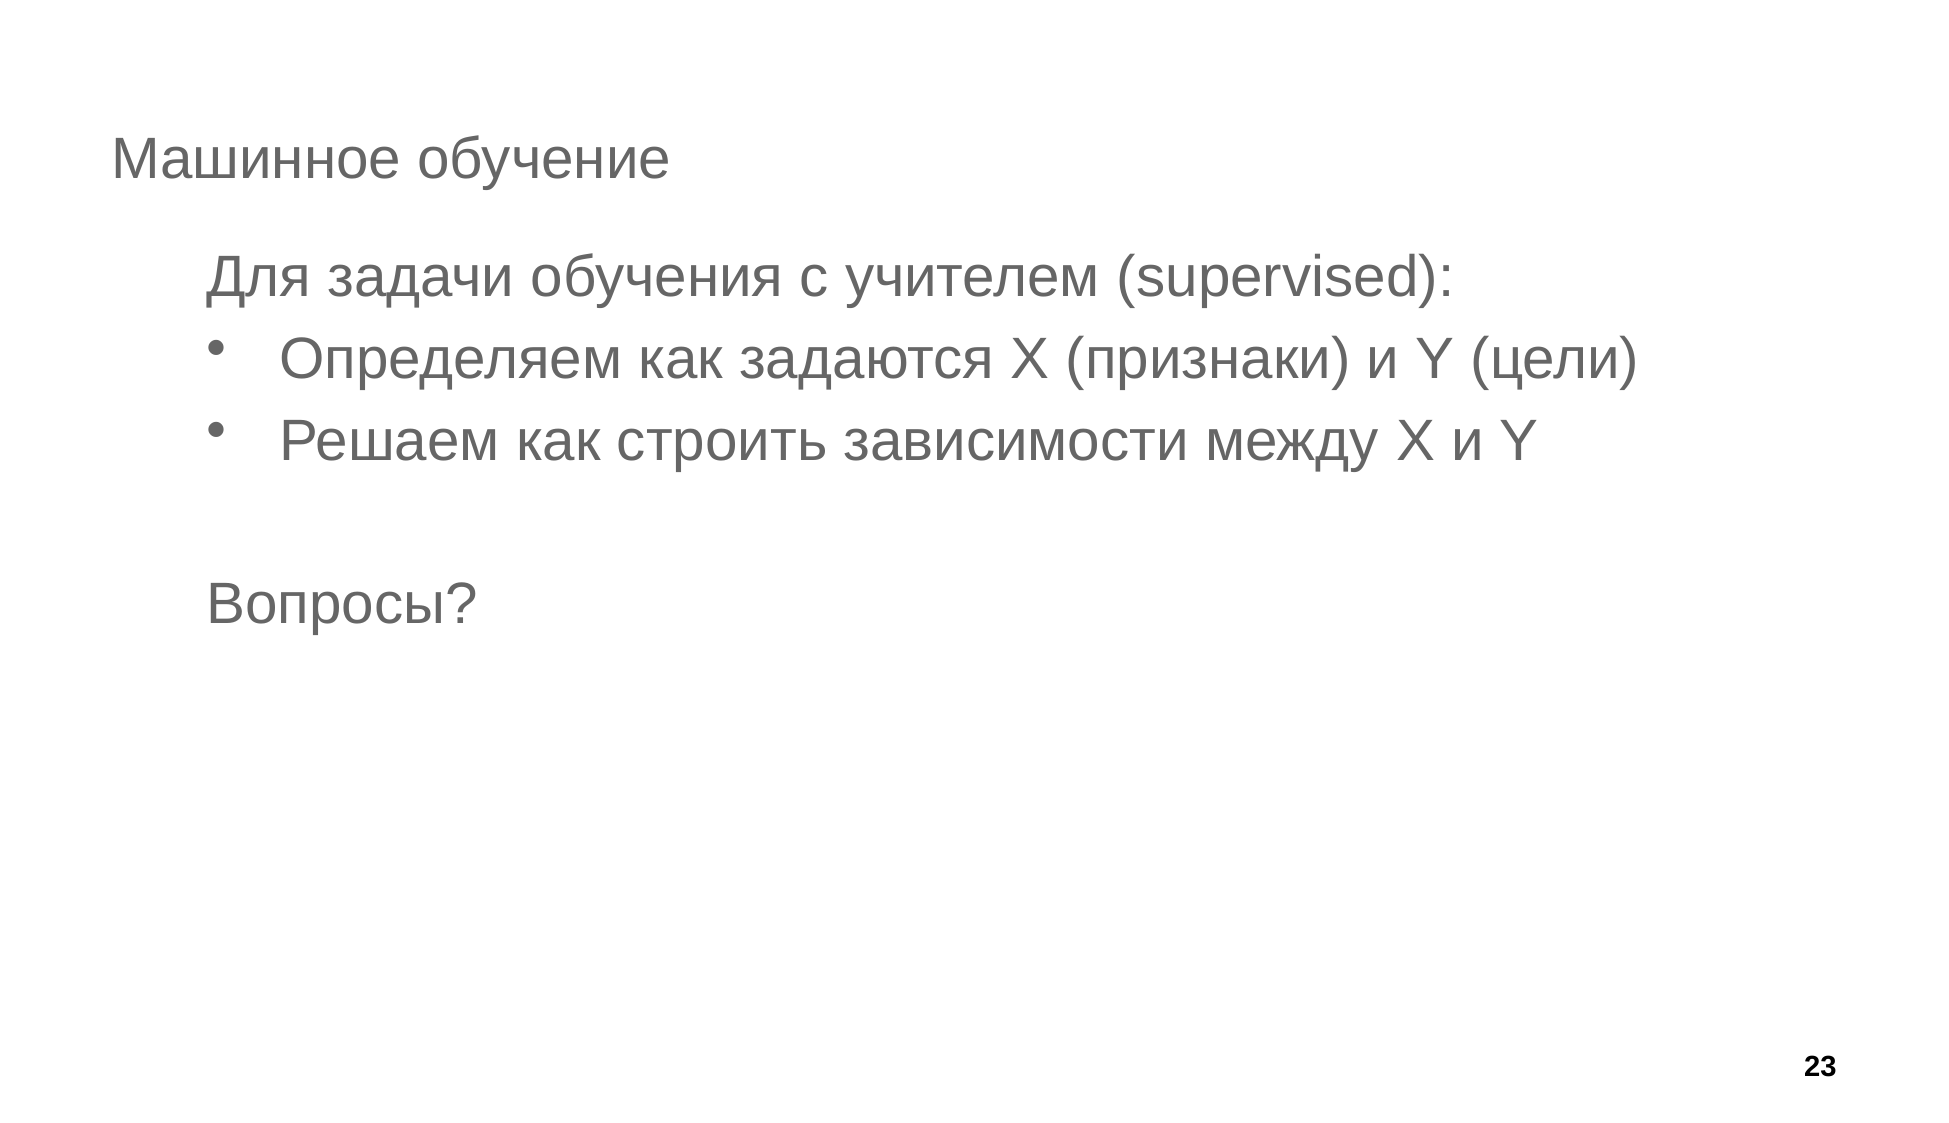

# Машинное обучение
Для задачи обучения с учителем (supervised):
Определяем как задаются X (признаки) и Y (цели)
Решаем как строить зависимости между X и Y

Вопросы?
23